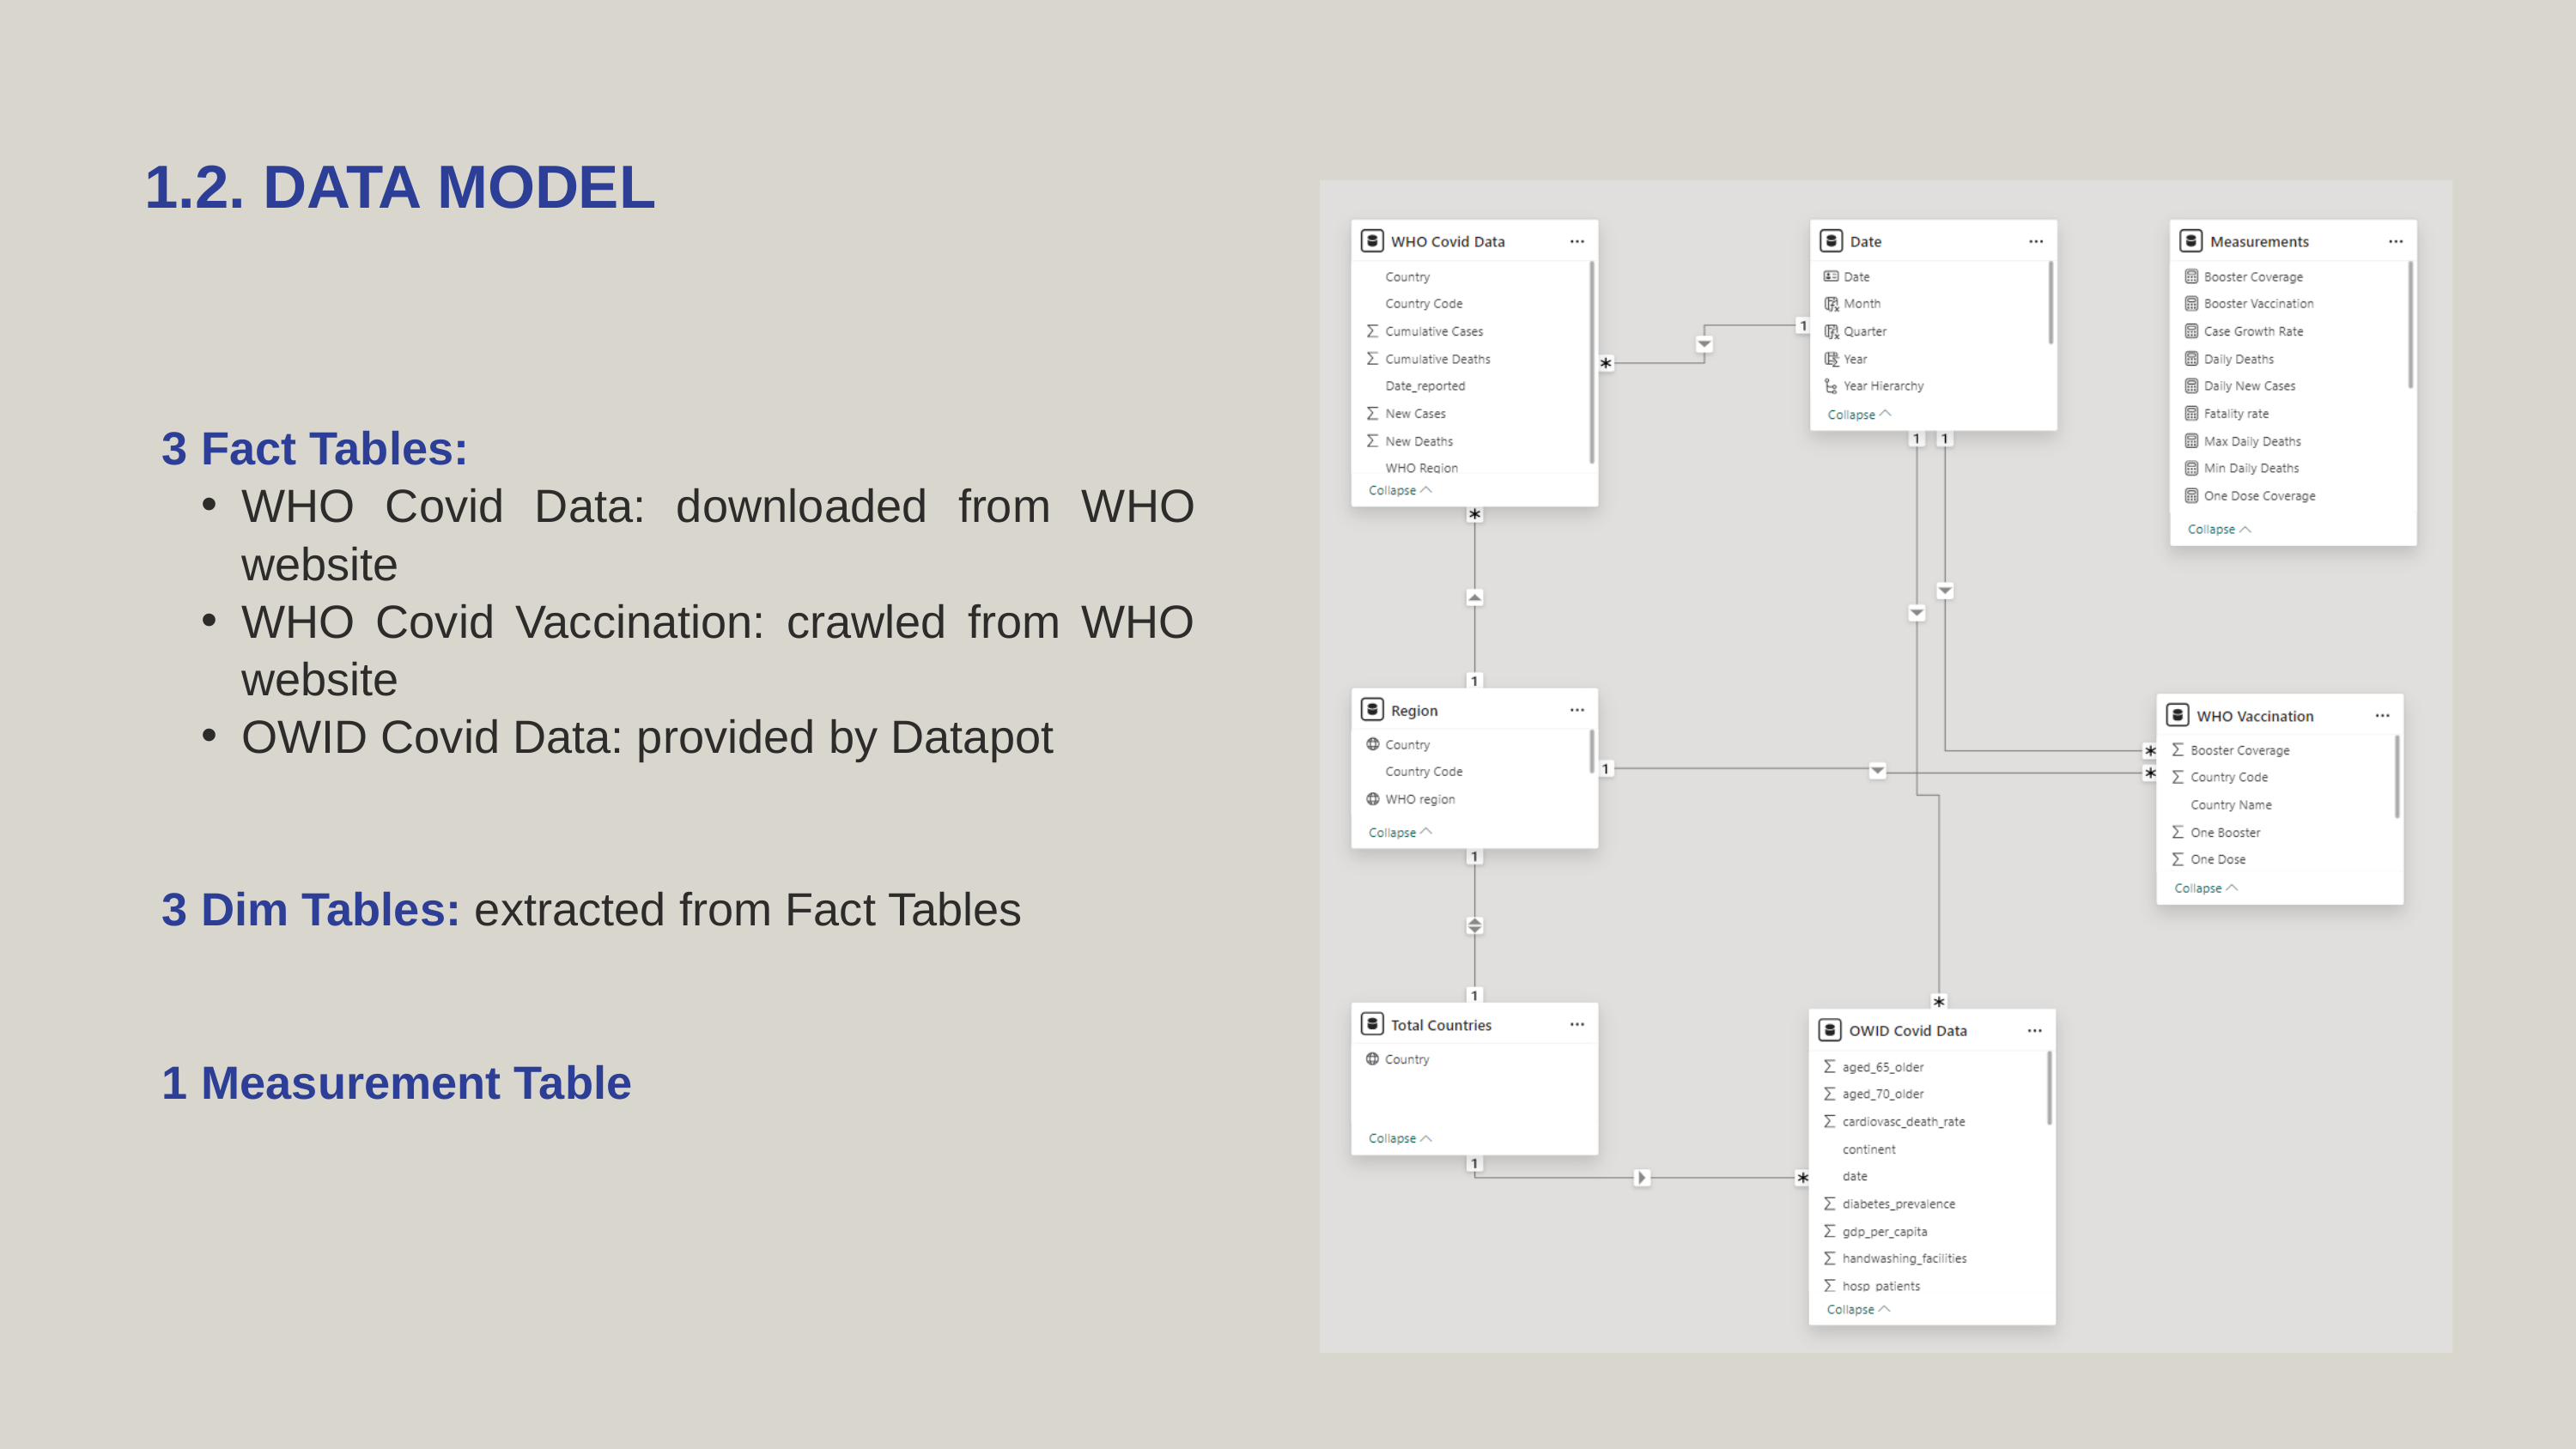

1.2. DATA MODEL

3 Fact Tables:
WHO Covid Data: downloaded from WHO website
WHO Covid Vaccination: crawled from WHO website
OWID Covid Data: provided by Datapot

3 Dim Tables: extracted from Fact Tables

1 Measurement Table